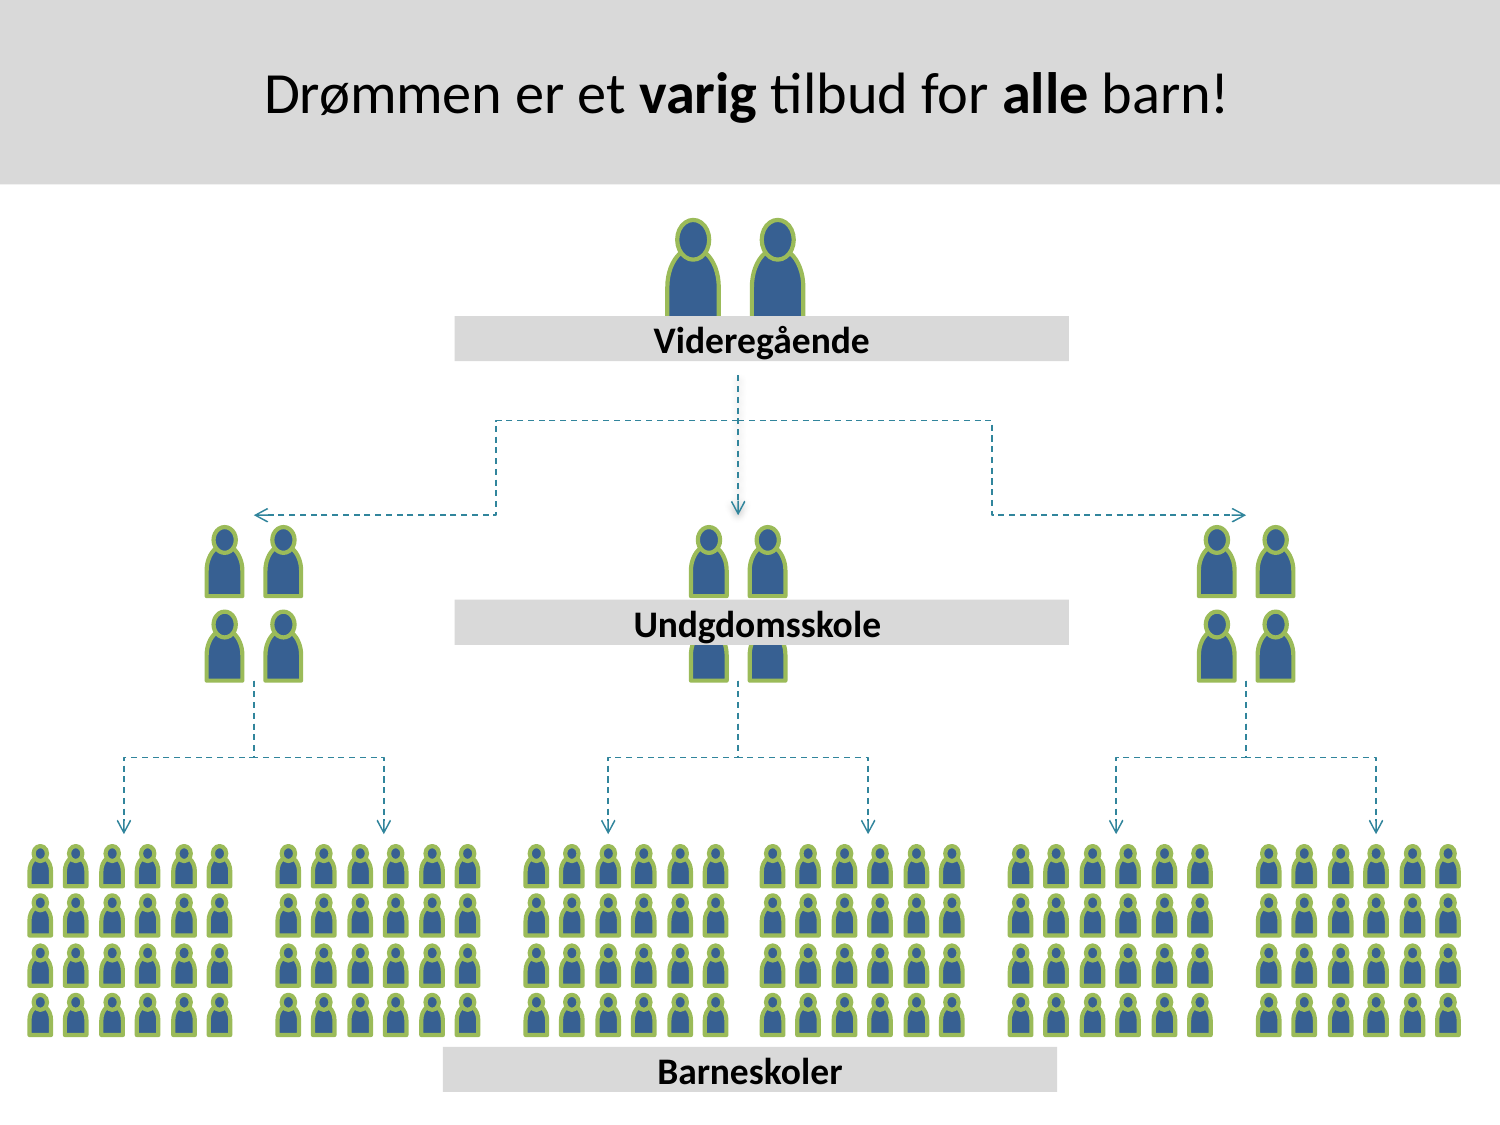

# Drømmen er et varig tilbud for alle barn!

Videregående

Undgdomsskole

Barneskoler